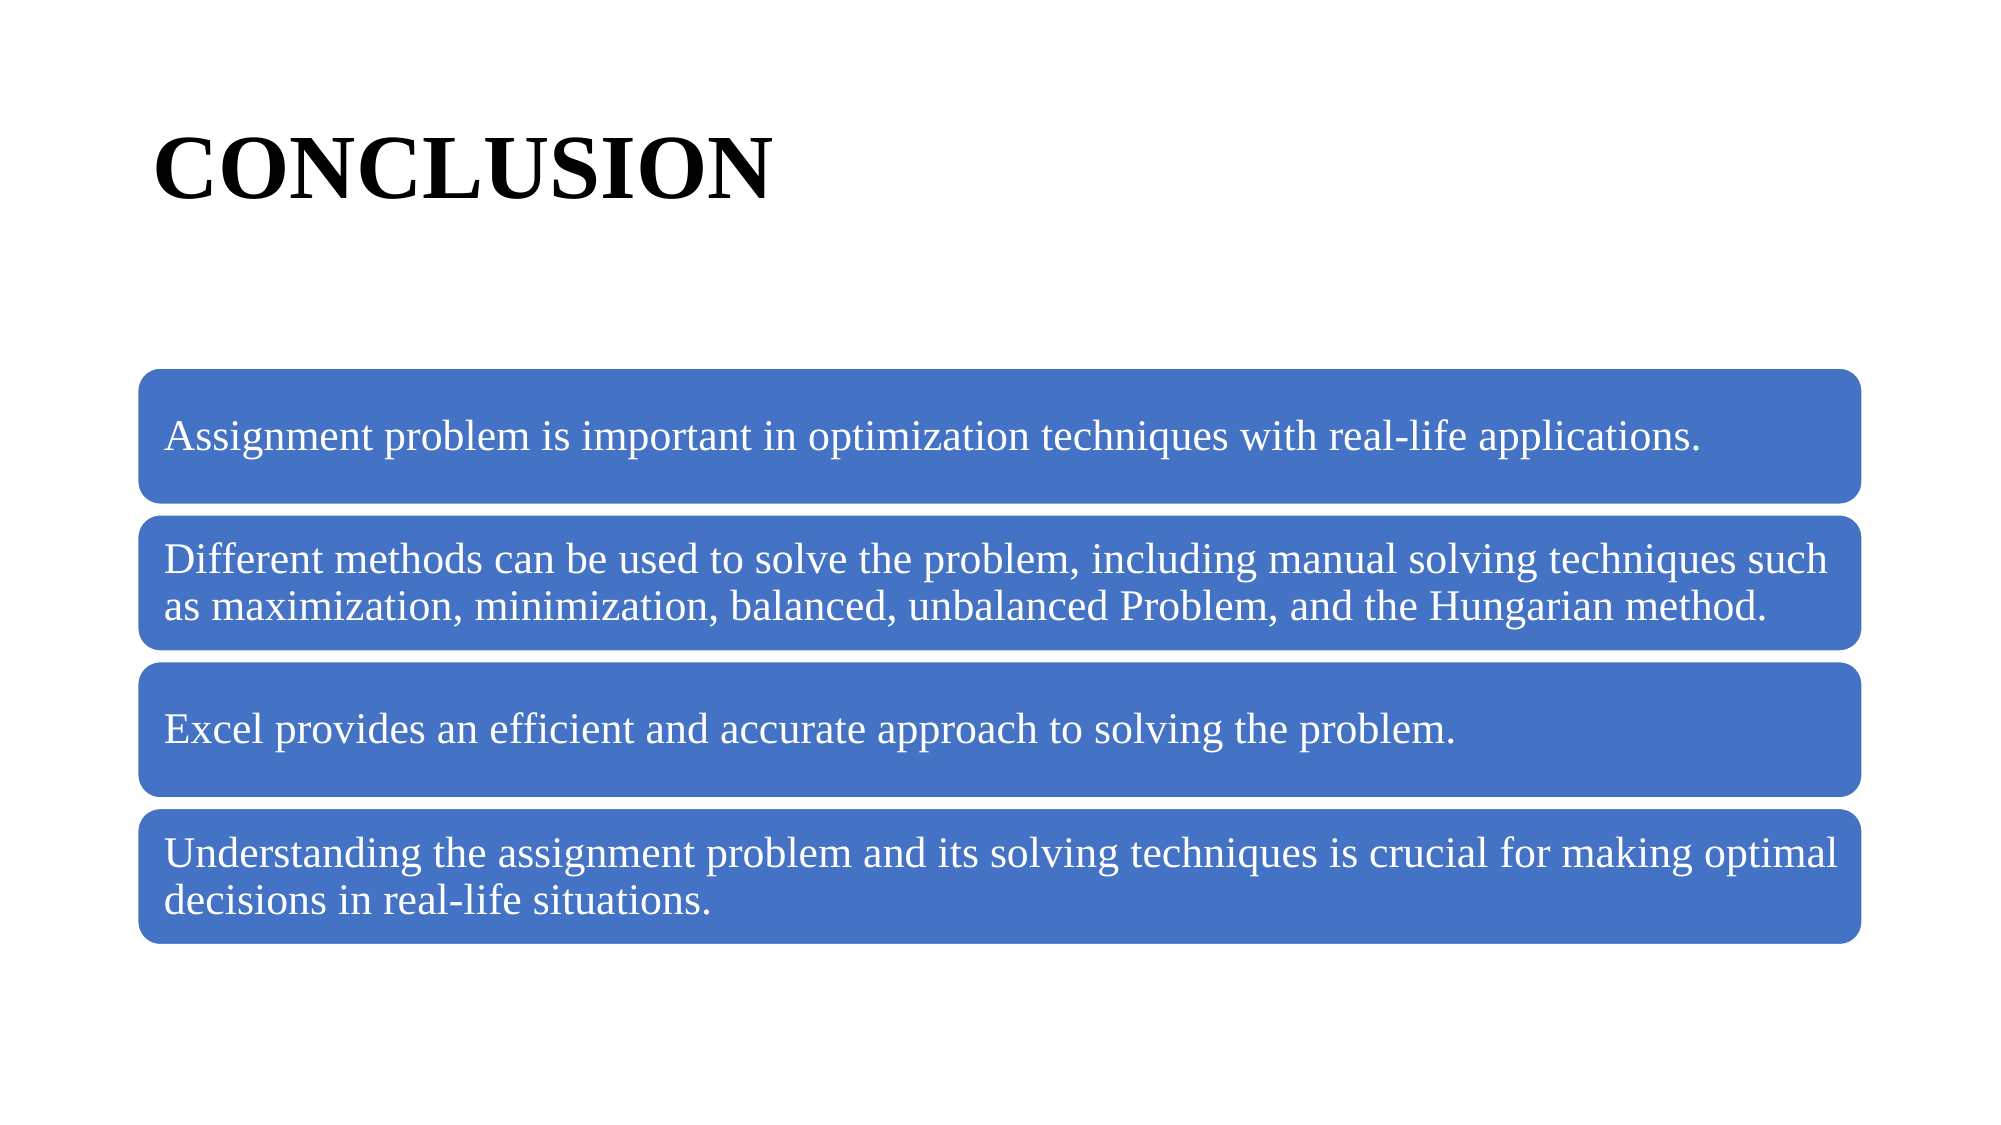

# CONCLUSION
Assignment problem is important in optimization techniques with real-life applications.
Different methods can be used to solve the problem, including manual solving techniques such as maximization, minimization, balanced, unbalanced Problem, and the Hungarian method.
Excel provides an efficient and accurate approach to solving the problem.
Understanding the assignment problem and its solving techniques is crucial for making optimal decisions in real-life situations.